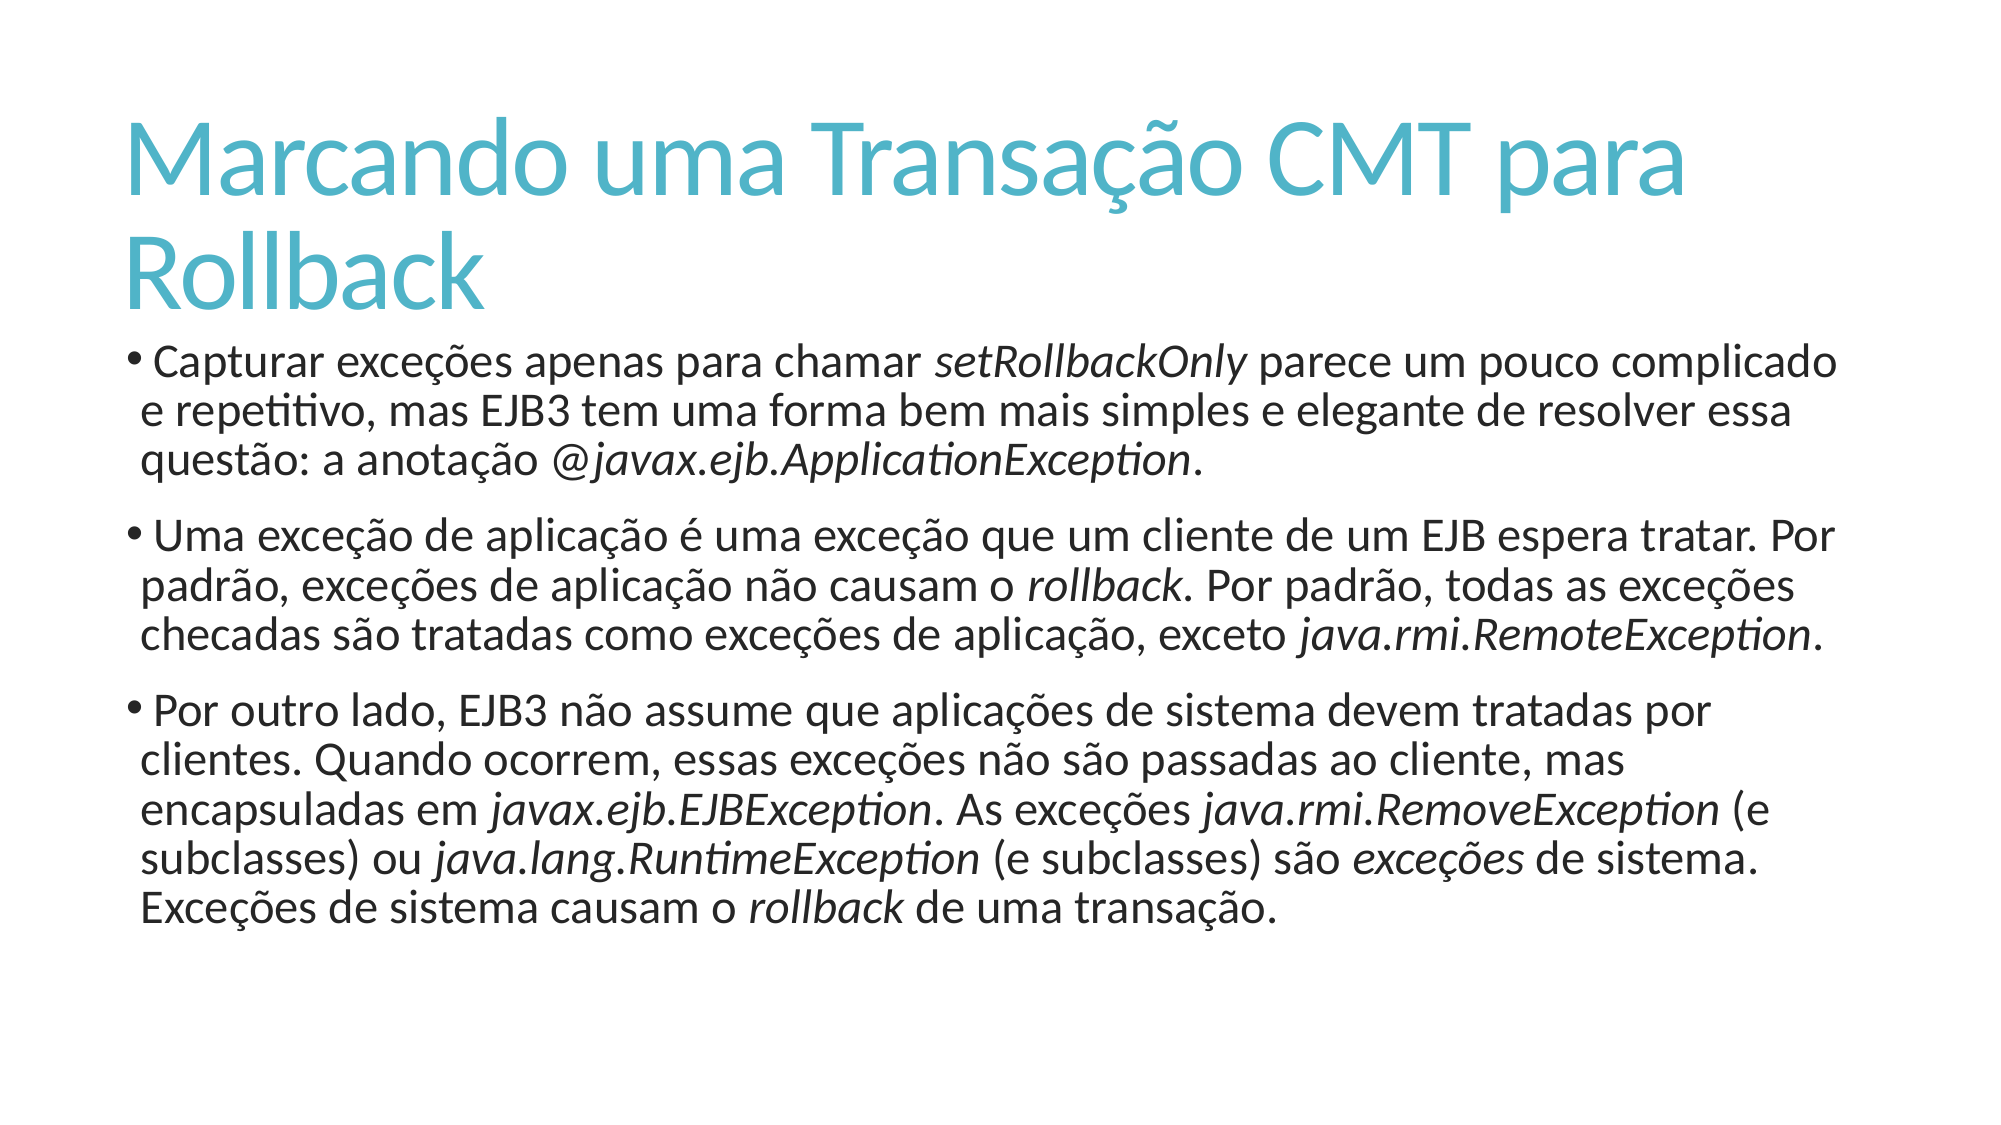

# Marcando uma Transação CMT para Rollback
 Capturar exceções apenas para chamar setRollbackOnly parece um pouco complicado e repetitivo, mas EJB3 tem uma forma bem mais simples e elegante de resolver essa questão: a anotação @javax.ejb.ApplicationException.
 Uma exceção de aplicação é uma exceção que um cliente de um EJB espera tratar. Por padrão, exceções de aplicação não causam o rollback. Por padrão, todas as exceções checadas são tratadas como exceções de aplicação, exceto java.rmi.RemoteException.
 Por outro lado, EJB3 não assume que aplicações de sistema devem tratadas por clientes. Quando ocorrem, essas exceções não são passadas ao cliente, mas encapsuladas em javax.ejb.EJBException. As exceções java.rmi.RemoveException (e subclasses) ou java.lang.RuntimeException (e subclasses) são exceções de sistema. Exceções de sistema causam o rollback de uma transação.